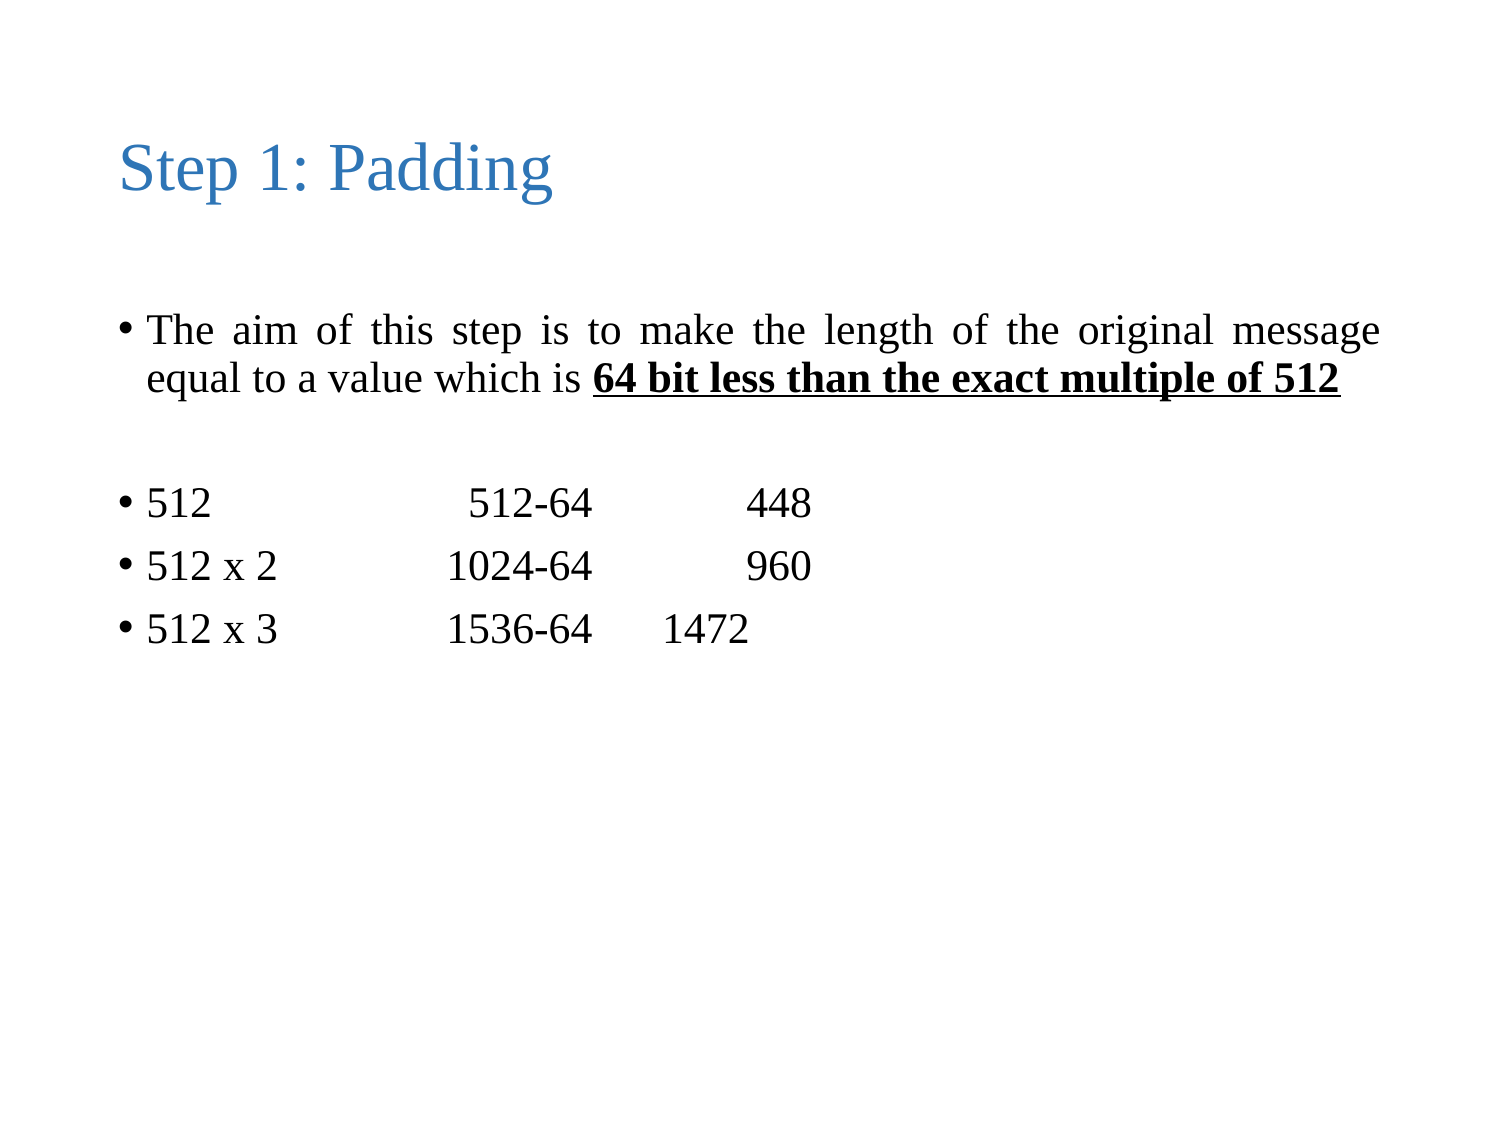

# Step 1: Padding
The aim of this step is to make the length of the original message equal to a value which is 64 bit less than the exact multiple of 512

512 		  512-64		448
512 x 2		1024-64		960
512 x 3		1536-64	      1472